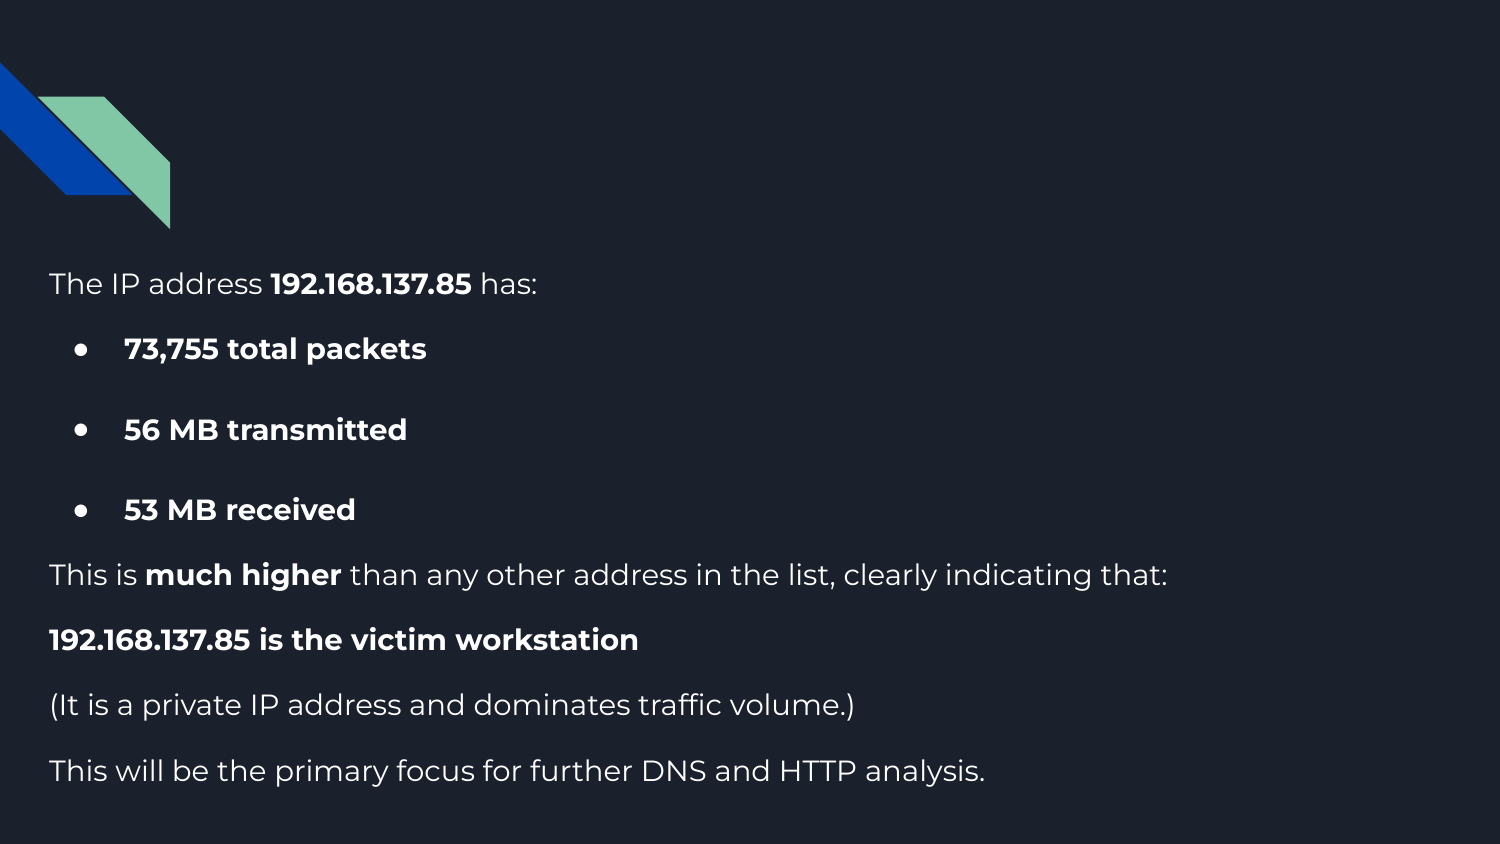

The IP address 192.168.137.85 has:
73,755 total packets
56 MB transmitted
53 MB received
This is much higher than any other address in the list, clearly indicating that:
192.168.137.85 is the victim workstation
(It is a private IP address and dominates traffic volume.)
This will be the primary focus for further DNS and HTTP analysis.